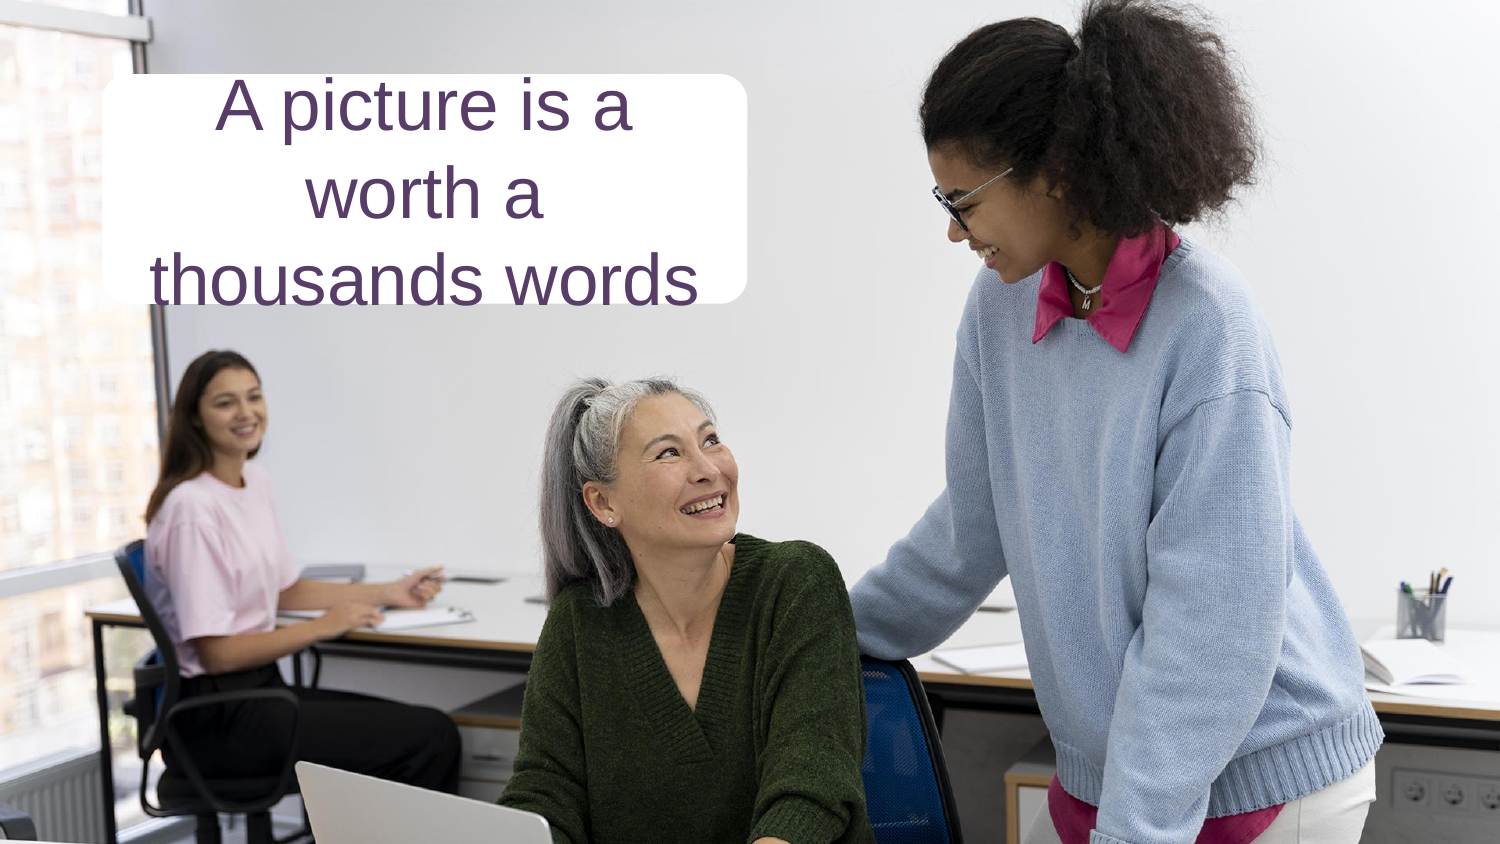

A picture is a worth a thousands words